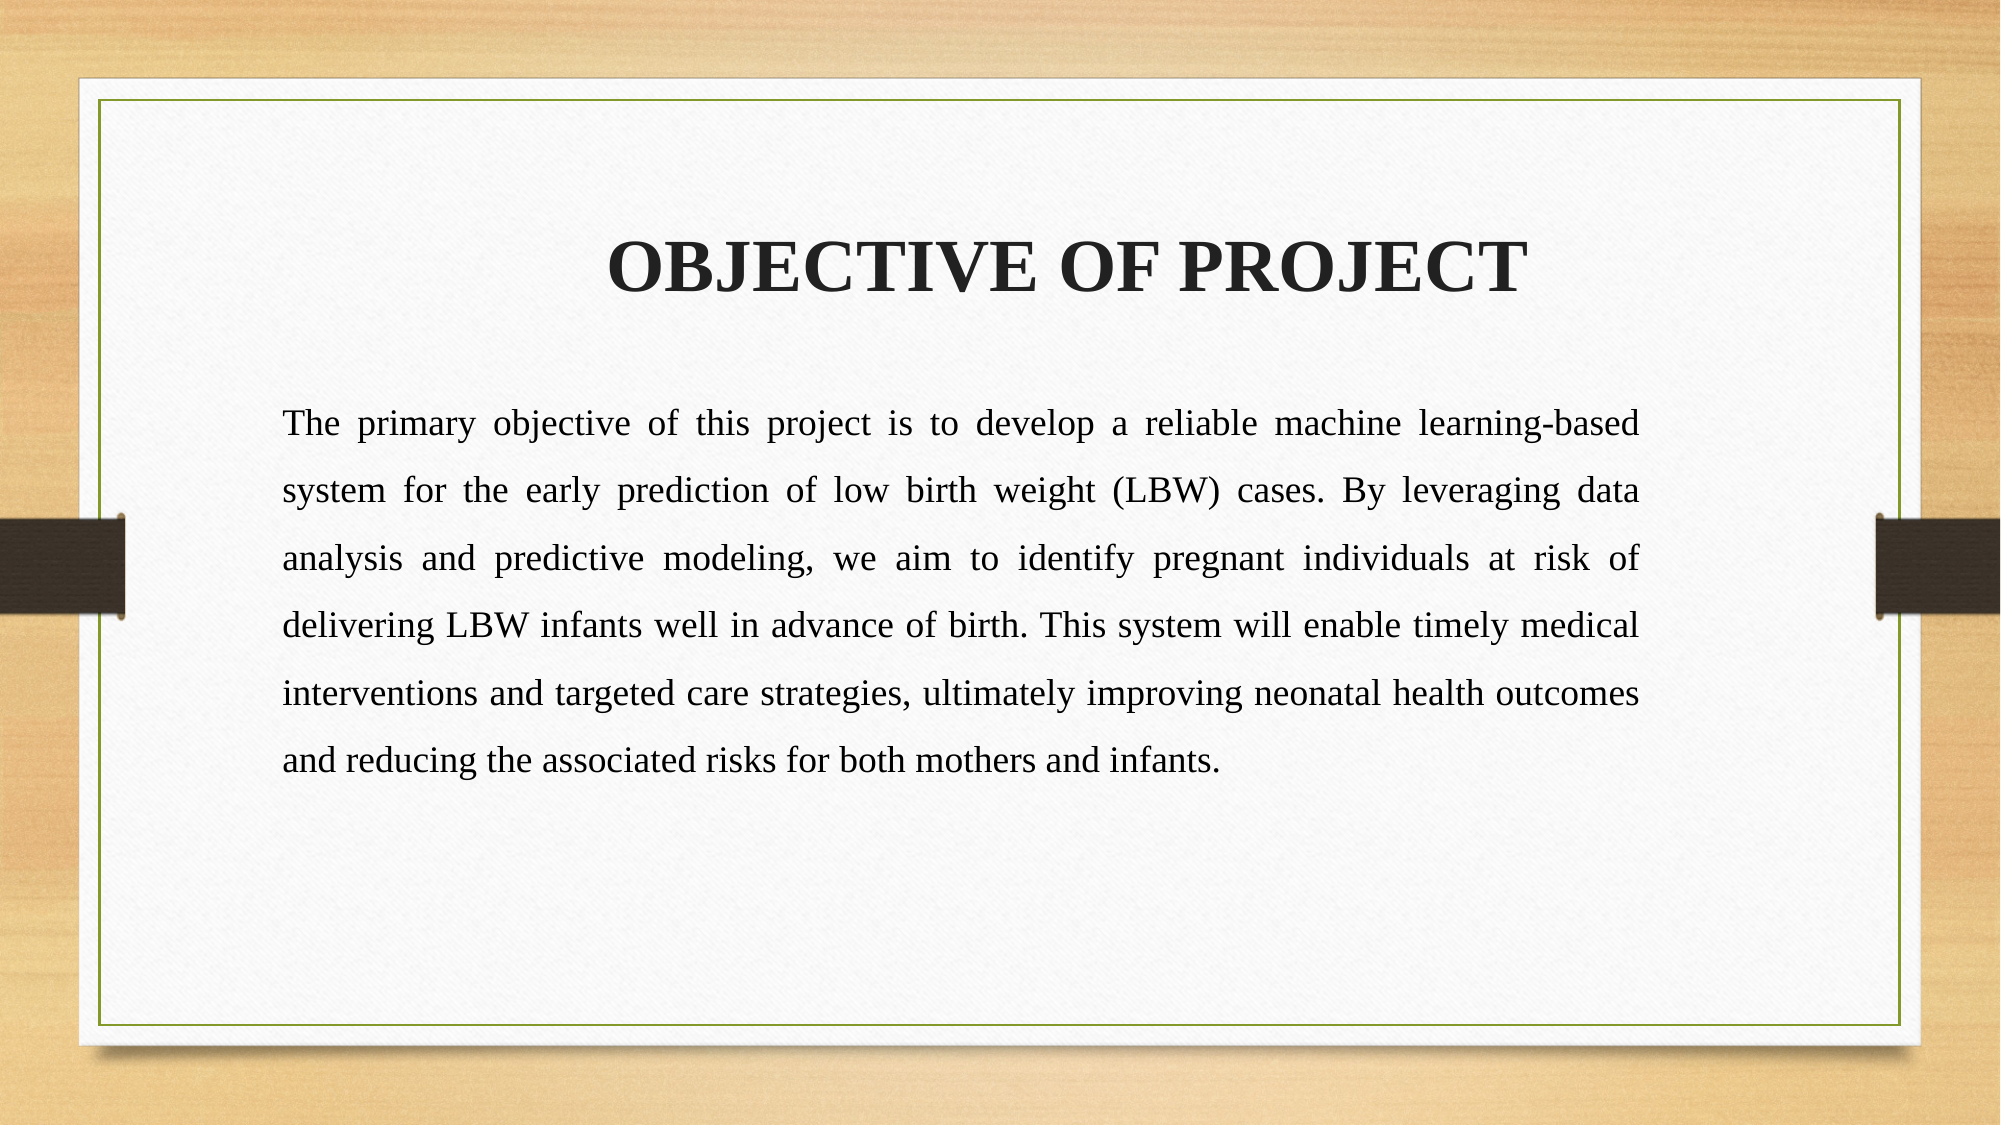

OBJECTIVE OF PROJECT
The primary objective of this project is to develop a reliable machine learning-based system for the early prediction of low birth weight (LBW) cases. By leveraging data analysis and predictive modeling, we aim to identify pregnant individuals at risk of delivering LBW infants well in advance of birth. This system will enable timely medical interventions and targeted care strategies, ultimately improving neonatal health outcomes and reducing the associated risks for both mothers and infants.